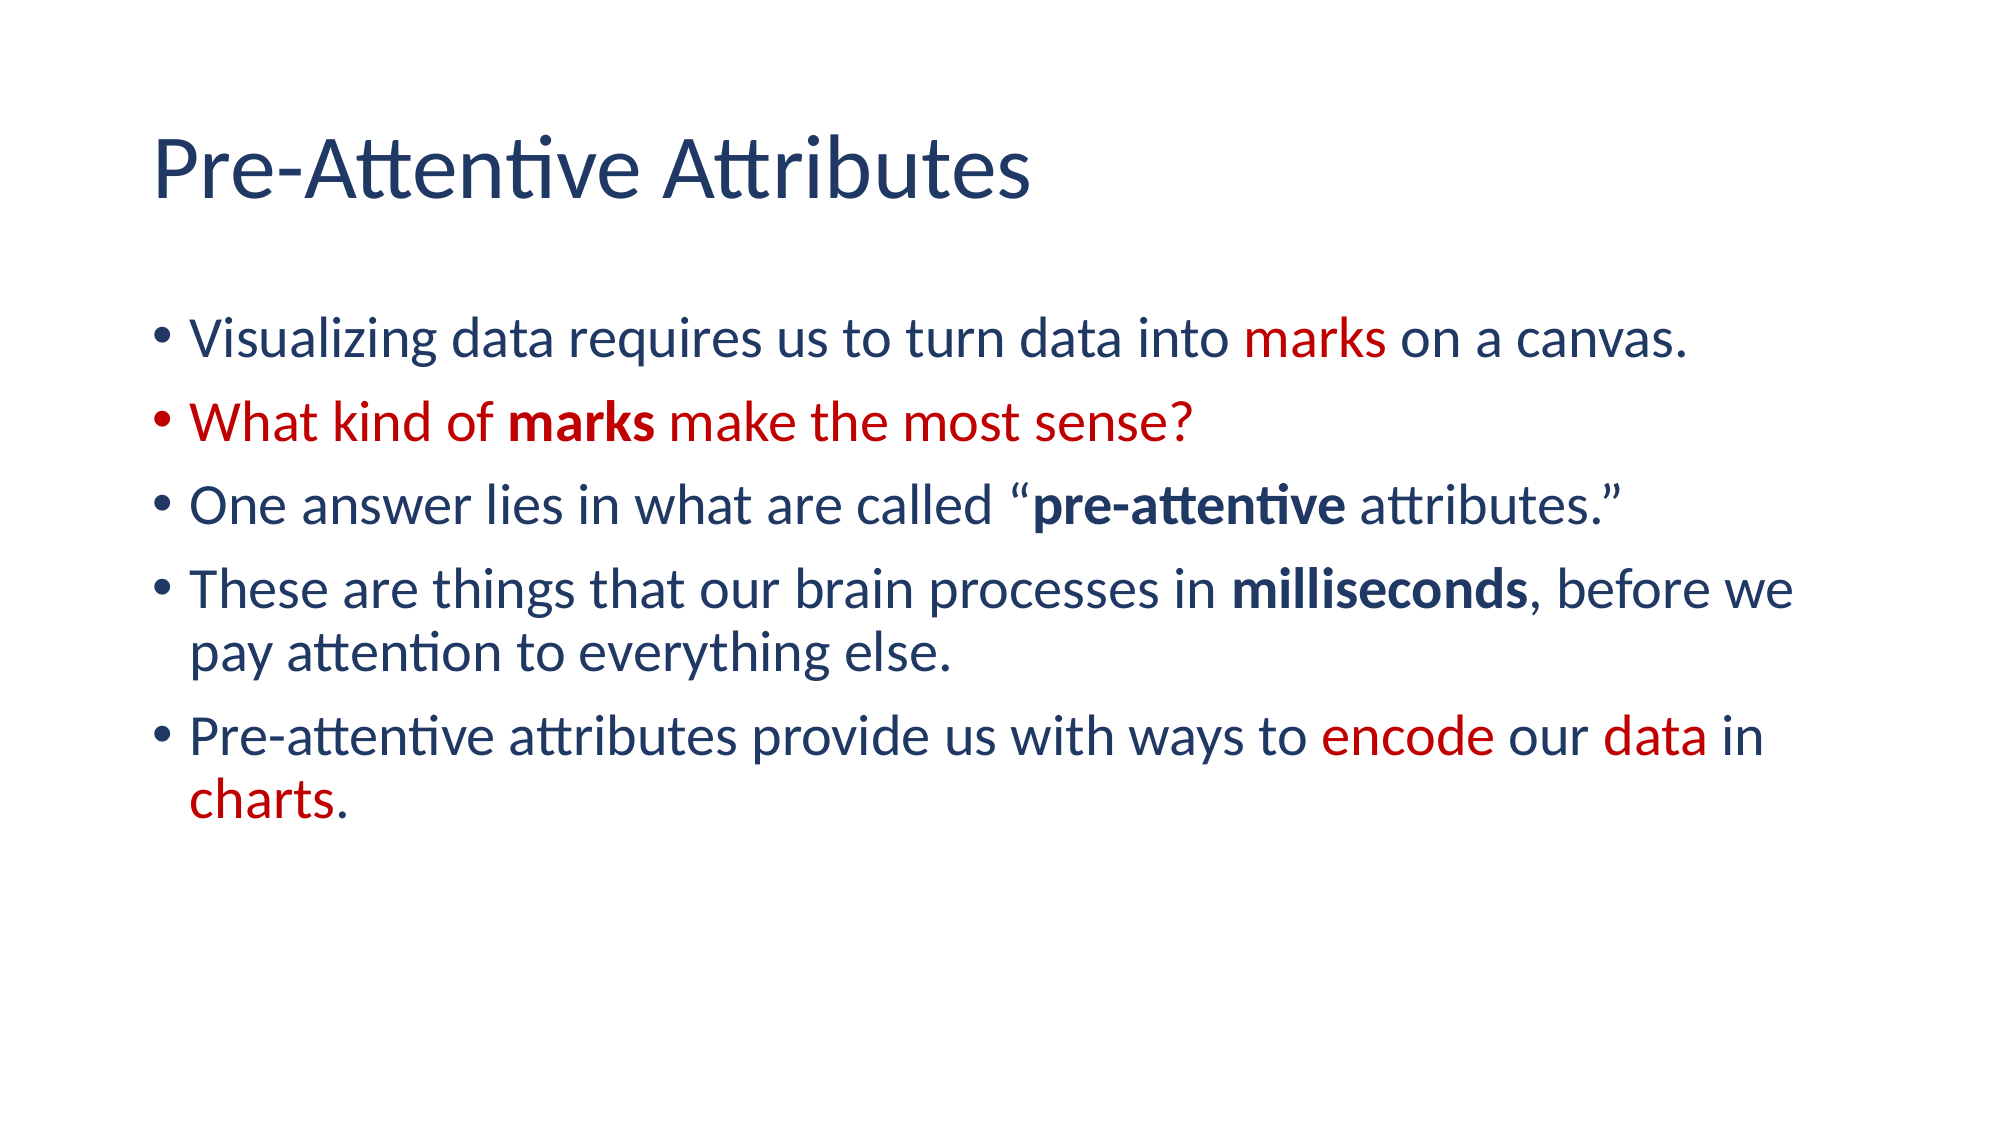

# Pre-Attentive Attributes
Visualizing data requires us to turn data into marks on a canvas.
What kind of marks make the most sense?
One answer lies in what are called “pre-attentive attributes.”
These are things that our brain processes in milliseconds, before we pay attention to everything else.
Pre-attentive attributes provide us with ways to encode our data in charts.